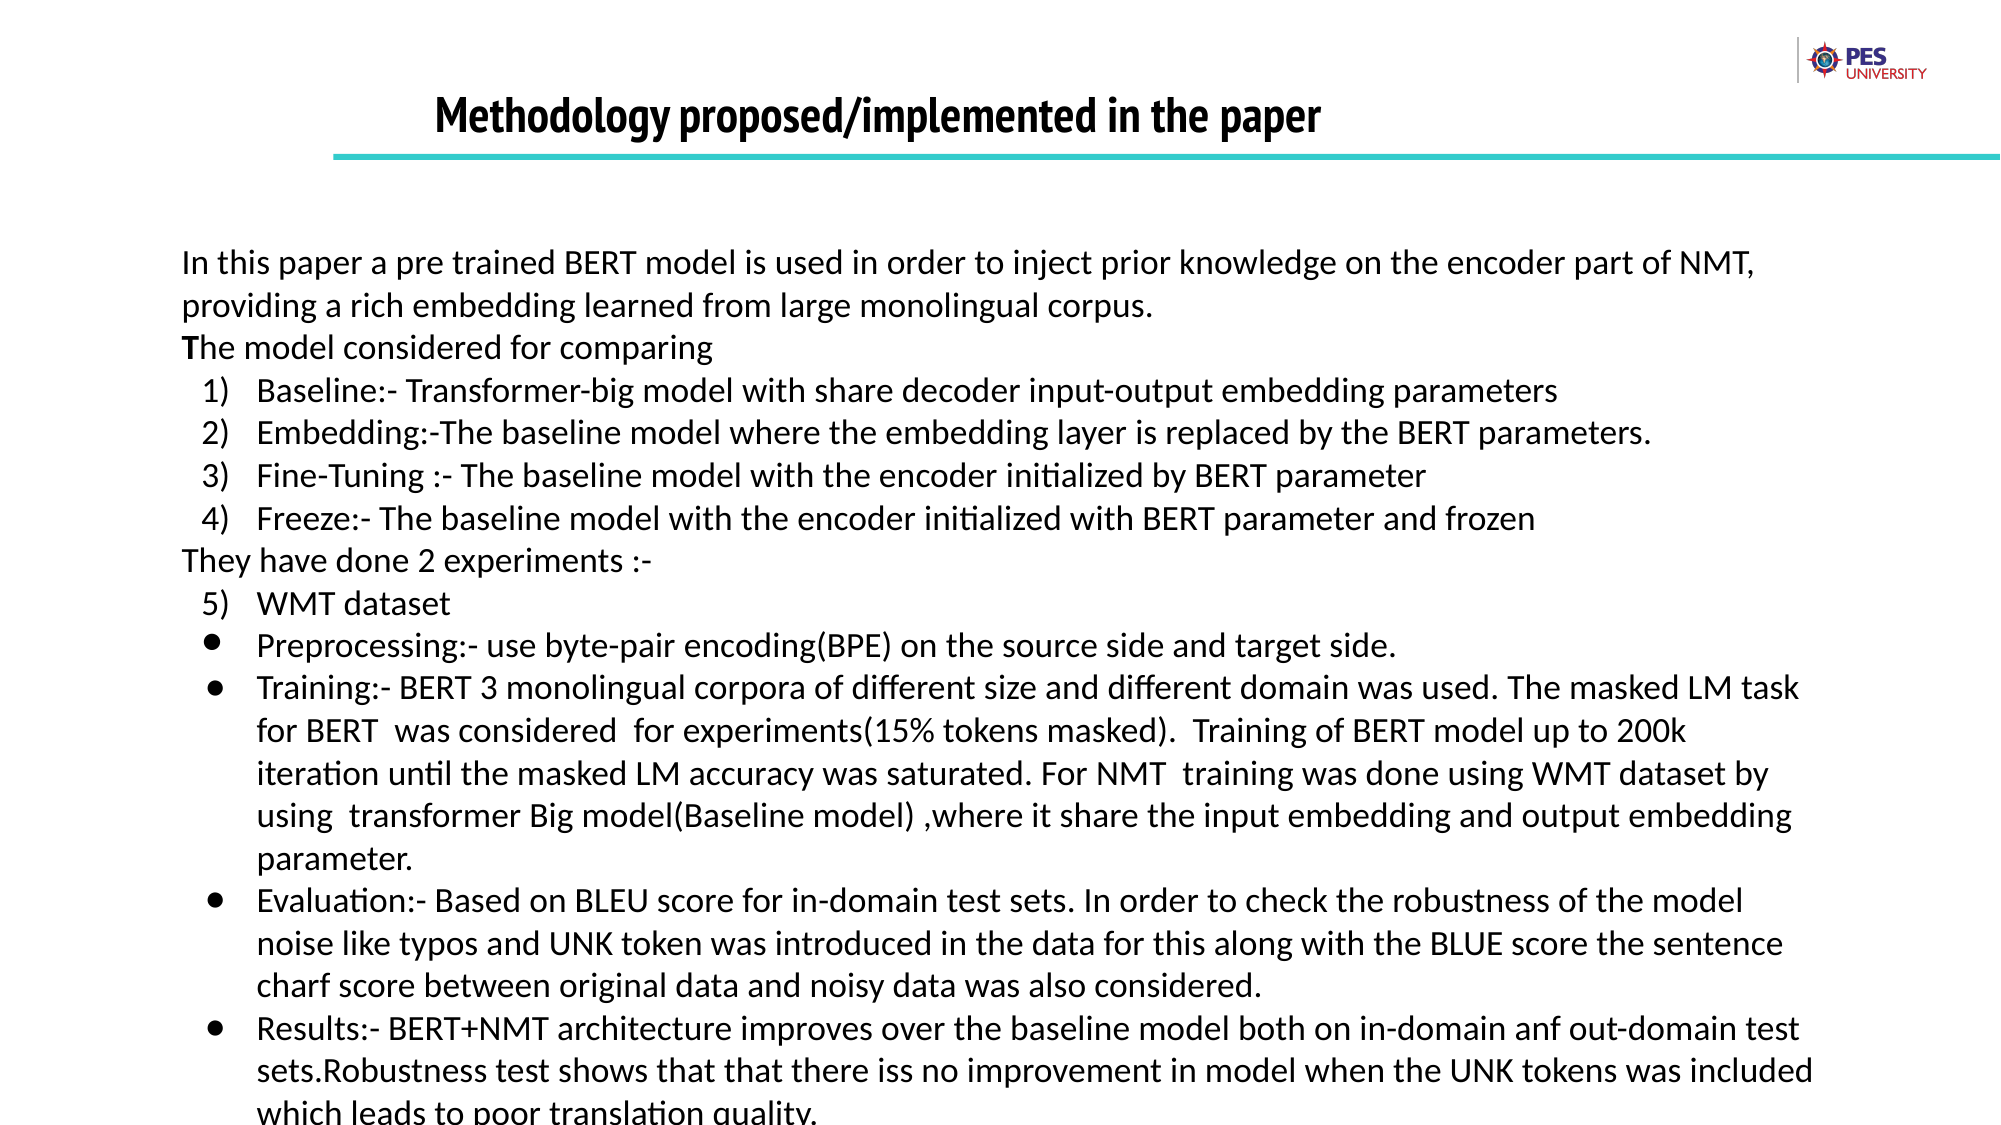

Methodology proposed/implemented in the paper

In this paper a pre trained BERT model is used in order to inject prior knowledge on the encoder part of NMT, providing a rich embedding learned from large monolingual corpus.
The model considered for comparing
Baseline:- Transformer-big model with share decoder input-output embedding parameters
Embedding:-The baseline model where the embedding layer is replaced by the BERT parameters.
Fine-Tuning :- The baseline model with the encoder initialized by BERT parameter
Freeze:- The baseline model with the encoder initialized with BERT parameter and frozen
They have done 2 experiments :-
WMT dataset
Preprocessing:- use byte-pair encoding(BPE) on the source side and target side.
Training:- BERT 3 monolingual corpora of different size and different domain was used. The masked LM task for BERT  was considered  for experiments(15% tokens masked).  Training of BERT model up to 200k iteration until the masked LM accuracy was saturated. For NMT  training was done using WMT dataset by using  transformer Big model(Baseline model) ,where it share the input embedding and output embedding parameter.
Evaluation:- Based on BLEU score for in-domain test sets. In order to check the robustness of the model noise like typos and UNK token was introduced in the data for this along with the BLUE score the sentence charf score between original data and noisy data was also considered.
Results:- BERT+NMT architecture improves over the baseline model both on in-domain anf out-domain test sets.Robustness test shows that that there iss no improvement in model when the UNK tokens was included which leads to poor translation quality.